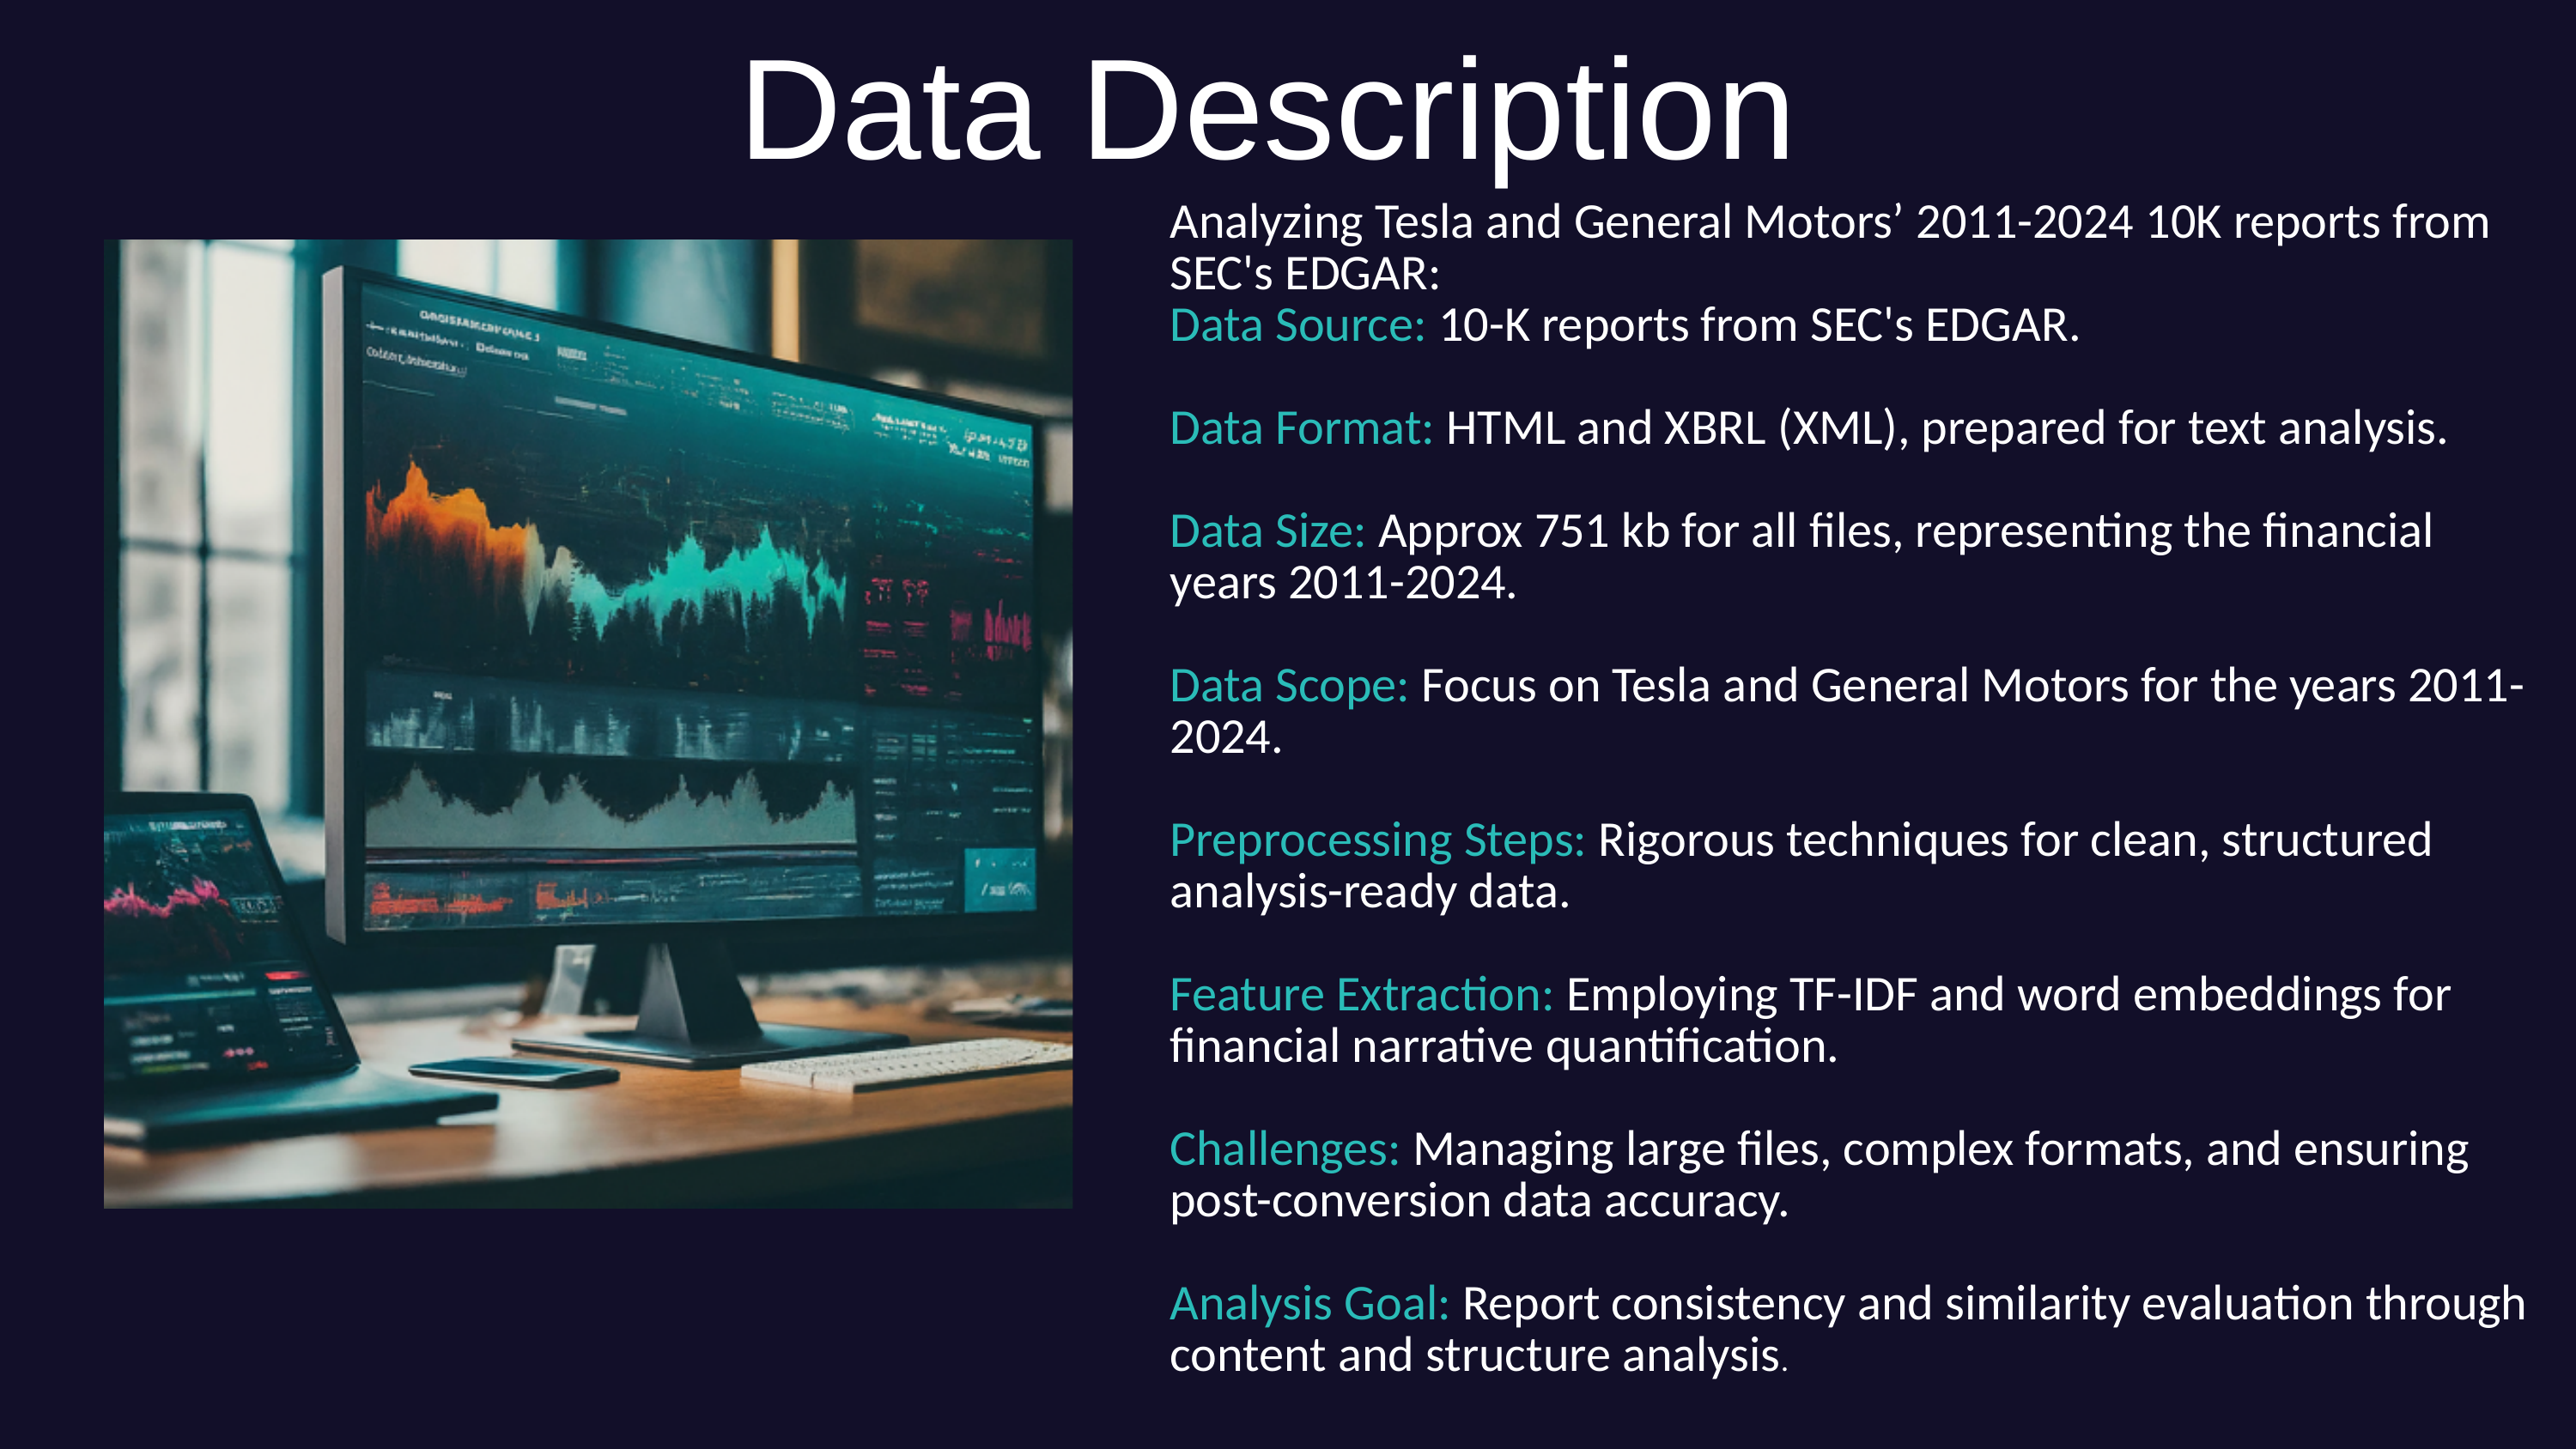

Data Description

Analyzing Tesla and General Motors’ 2011-2024 10K reports from SEC's EDGAR:
Data Source: 10-K reports from SEC's EDGAR.

Data Format: HTML and XBRL (XML), prepared for text analysis.

Data Size: Approx 751 kb for all files, representing the financial years 2011-2024.

Data Scope: Focus on Tesla and General Motors for the years 2011-2024.

Preprocessing Steps: Rigorous techniques for clean, structured analysis-ready data.

Feature Extraction: Employing TF-IDF and word embeddings for financial narrative quantification.

Challenges: Managing large files, complex formats, and ensuring post-conversion data accuracy.

Analysis Goal: Report consistency and similarity evaluation through content and structure analysis.